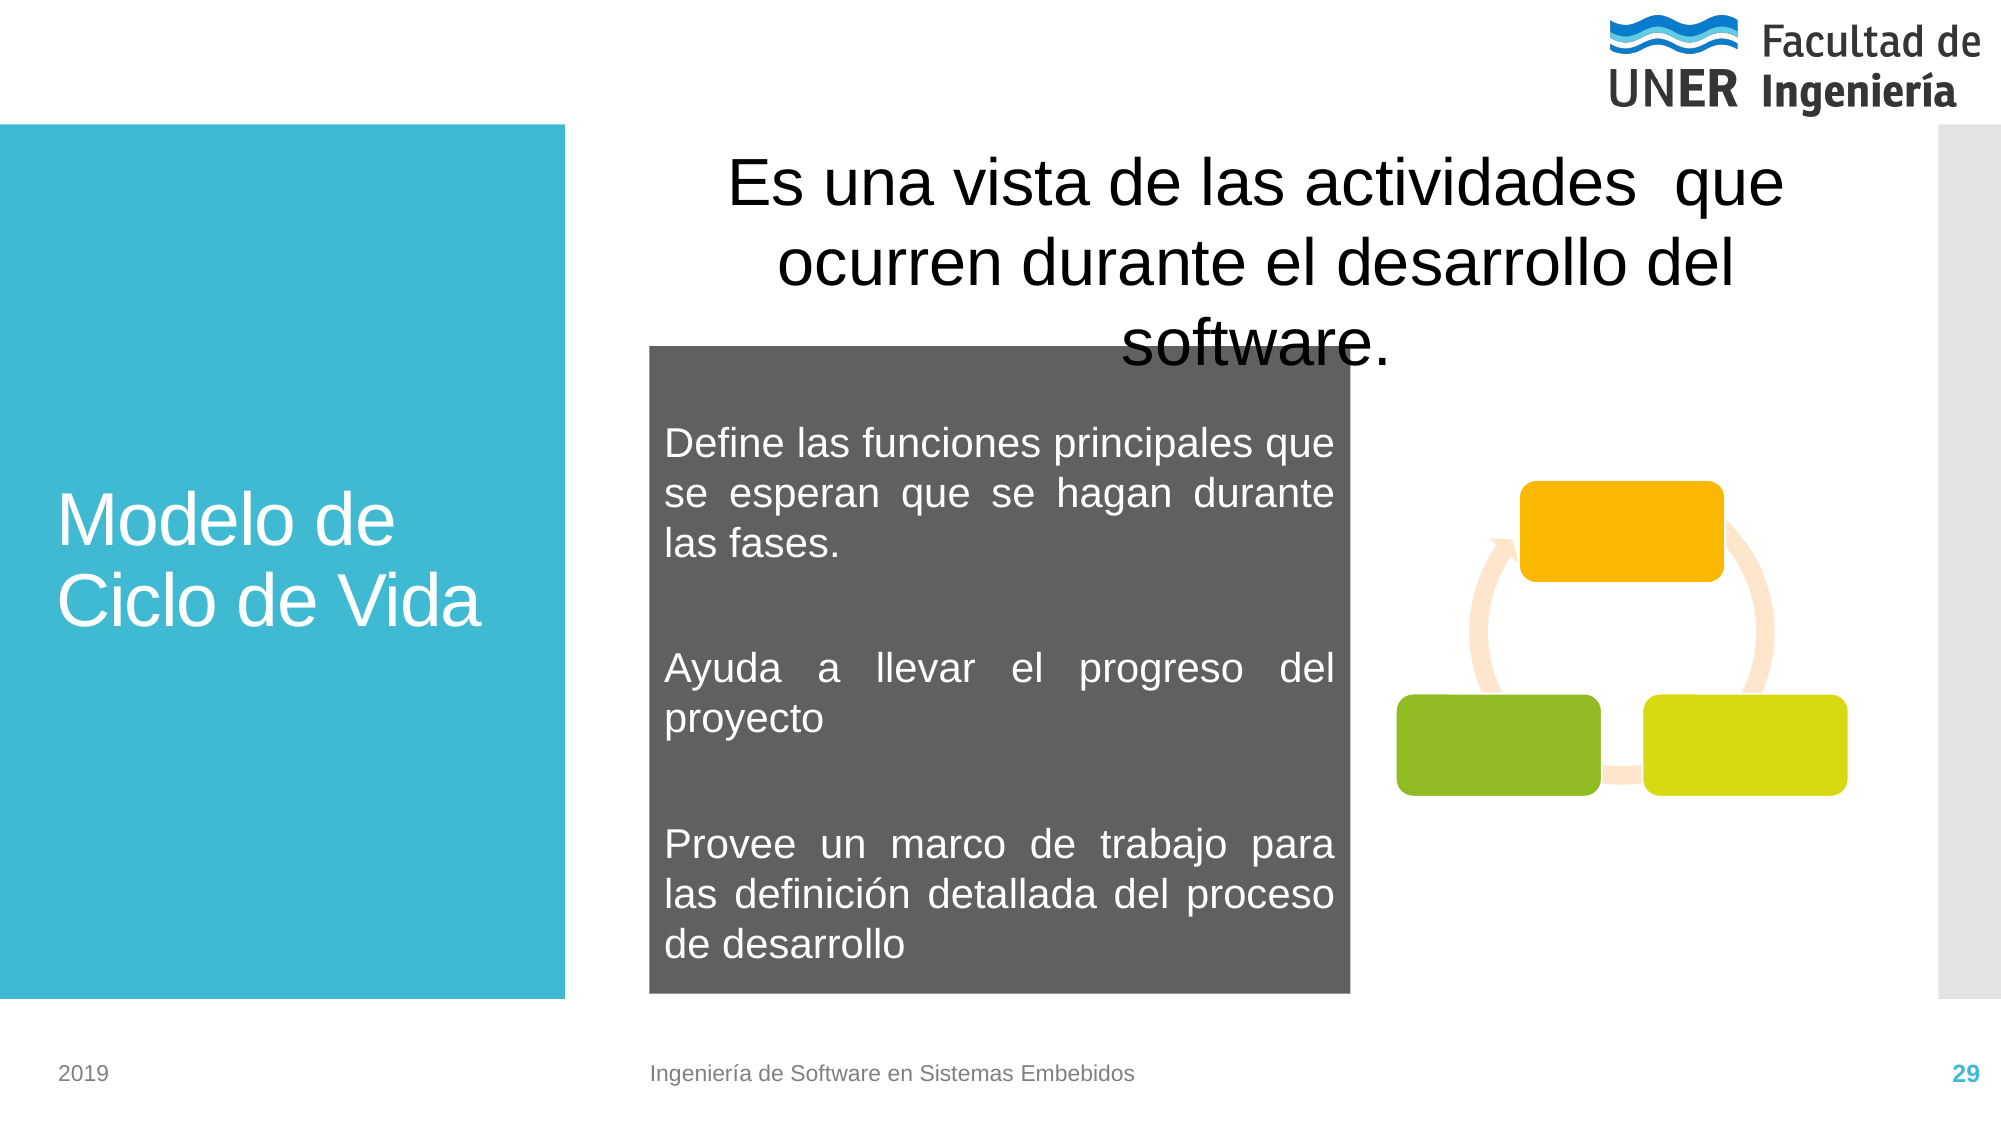

Es una vista de las actividades  que ocurren durante el desarrollo del software.
# Modelo de Ciclo de Vida

Define las funciones principales que se esperan que se hagan durante las fases.

Ayuda a llevar el progreso del proyecto

Provee un marco de trabajo para las definición detallada del proceso de desarrollo

2019
Ingeniería de Software en Sistemas Embebidos
29